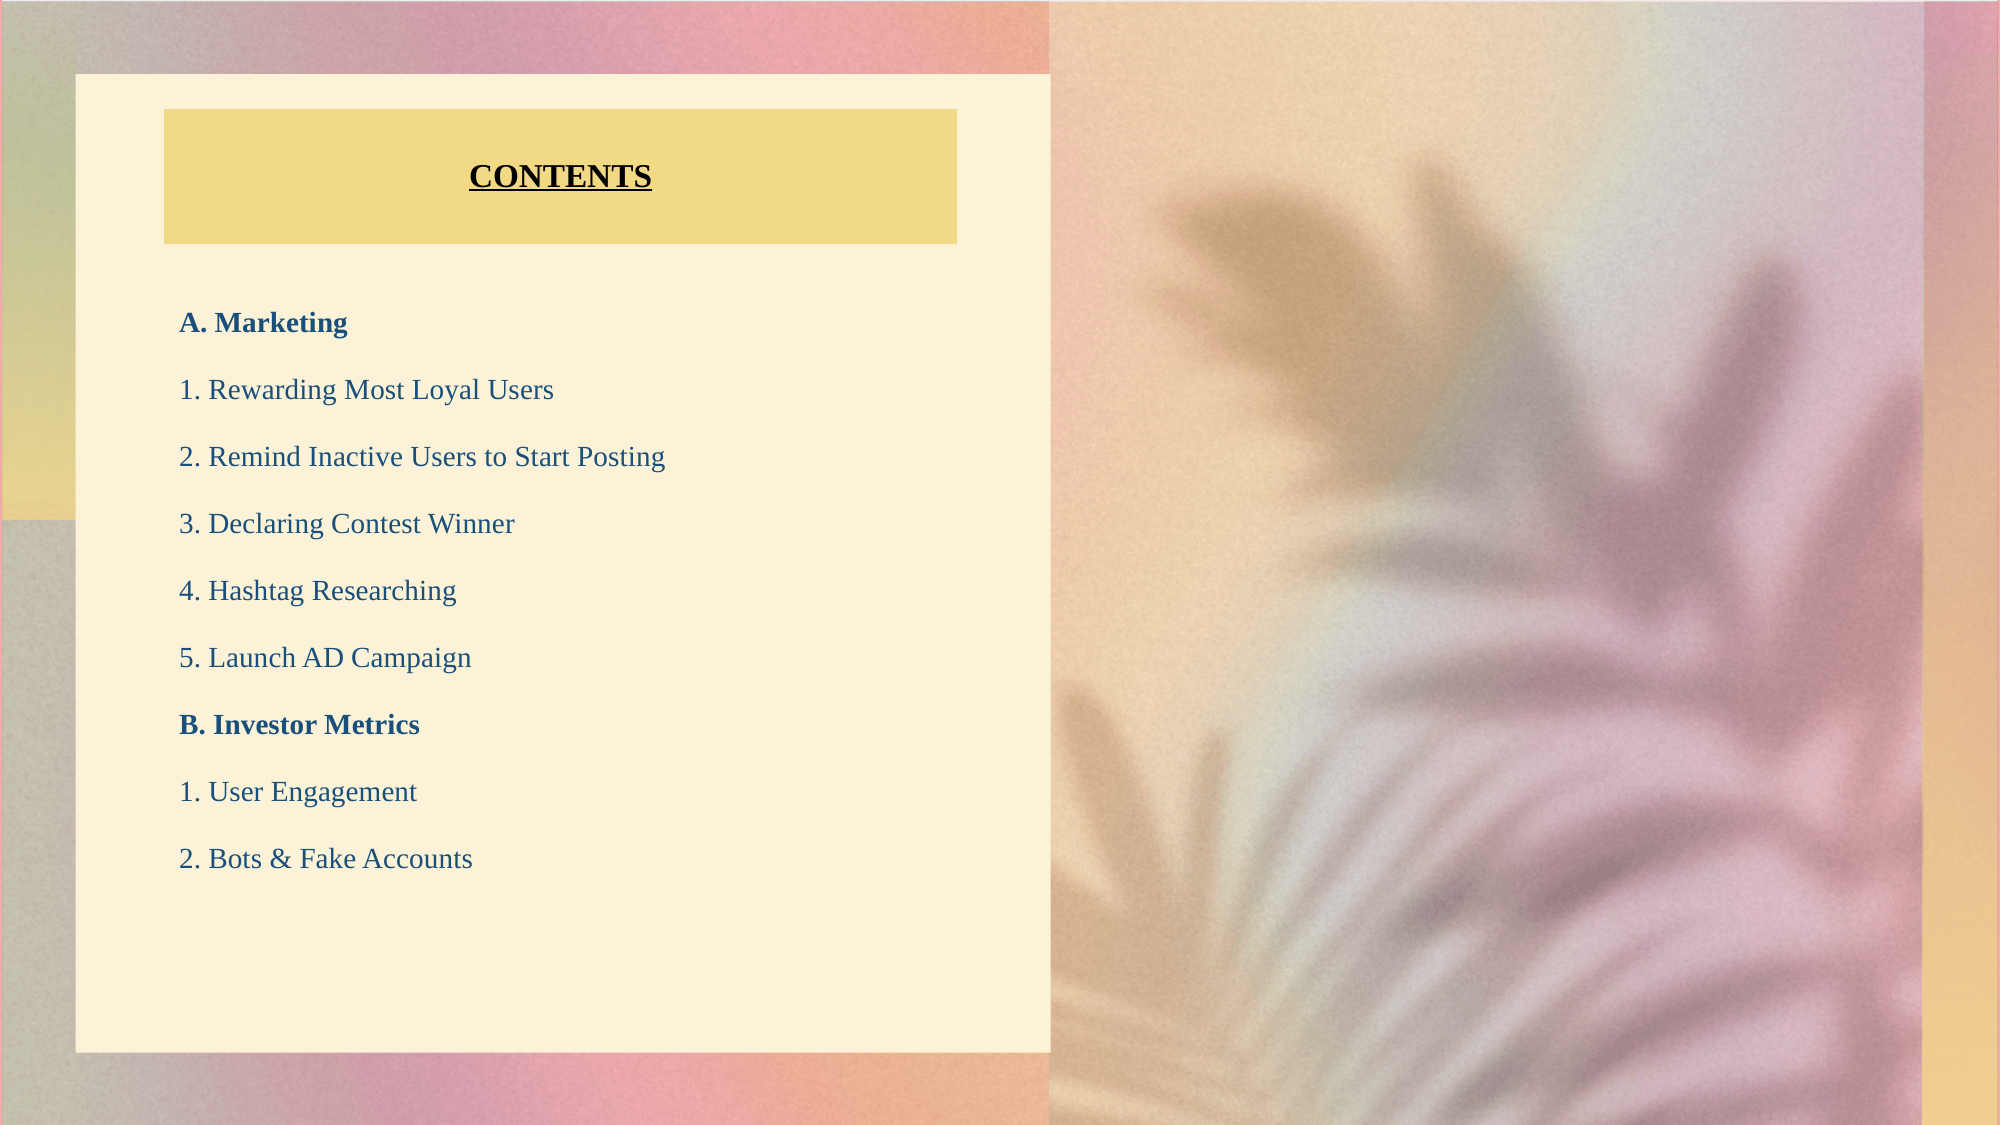

# CONTENTS
A. Marketing
1. Rewarding Most Loyal Users
2. Remind Inactive Users to Start Posting
3. Declaring Contest Winner
4. Hashtag Researching
5. Launch AD Campaign
B. Investor Metrics
1. User Engagement
2. Bots & Fake Accounts